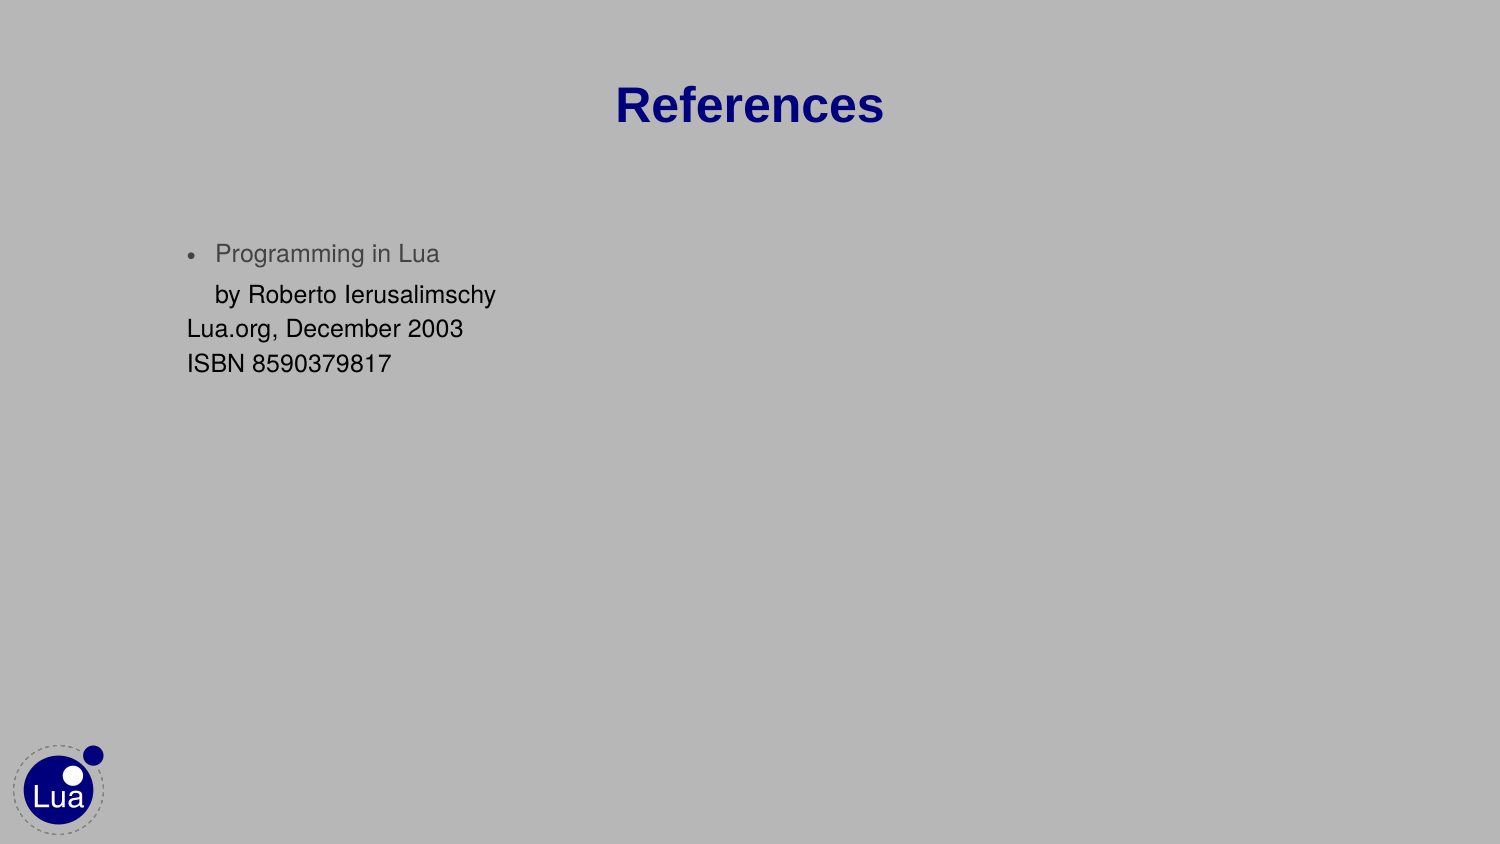

# References

Programming in Lua
    by Roberto Ierusalimschy
Lua.org, December 2003
ISBN 8590379817